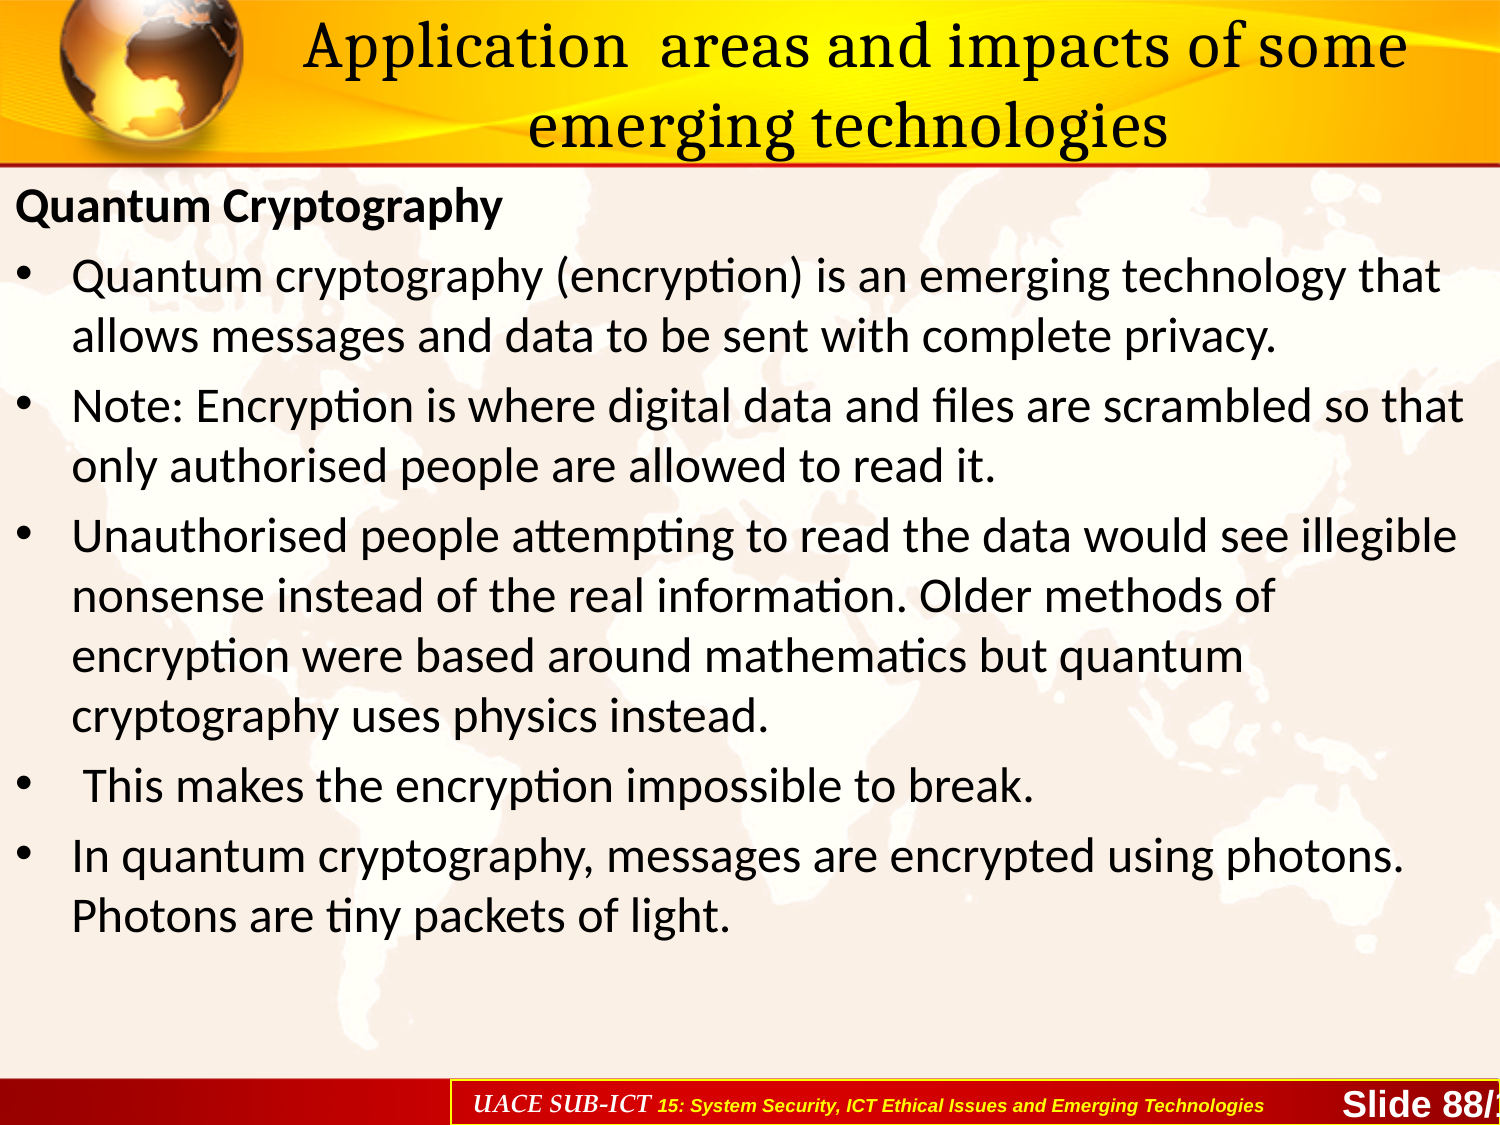

# Application  areas and impacts of some emerging technologies
Quantum Cryptography
Quantum cryptography (encryption) is an emerging technology that allows messages and data to be sent with complete privacy.
Note: Encryption is where digital data and files are scrambled so that only authorised people are allowed to read it.
Unauthorised people attempting to read the data would see illegible nonsense instead of the real information. Older methods of encryption were based around mathematics but quantum cryptography uses physics instead.
 This makes the encryption impossible to break.
In quantum cryptography, messages are encrypted using photons. Photons are tiny packets of light.